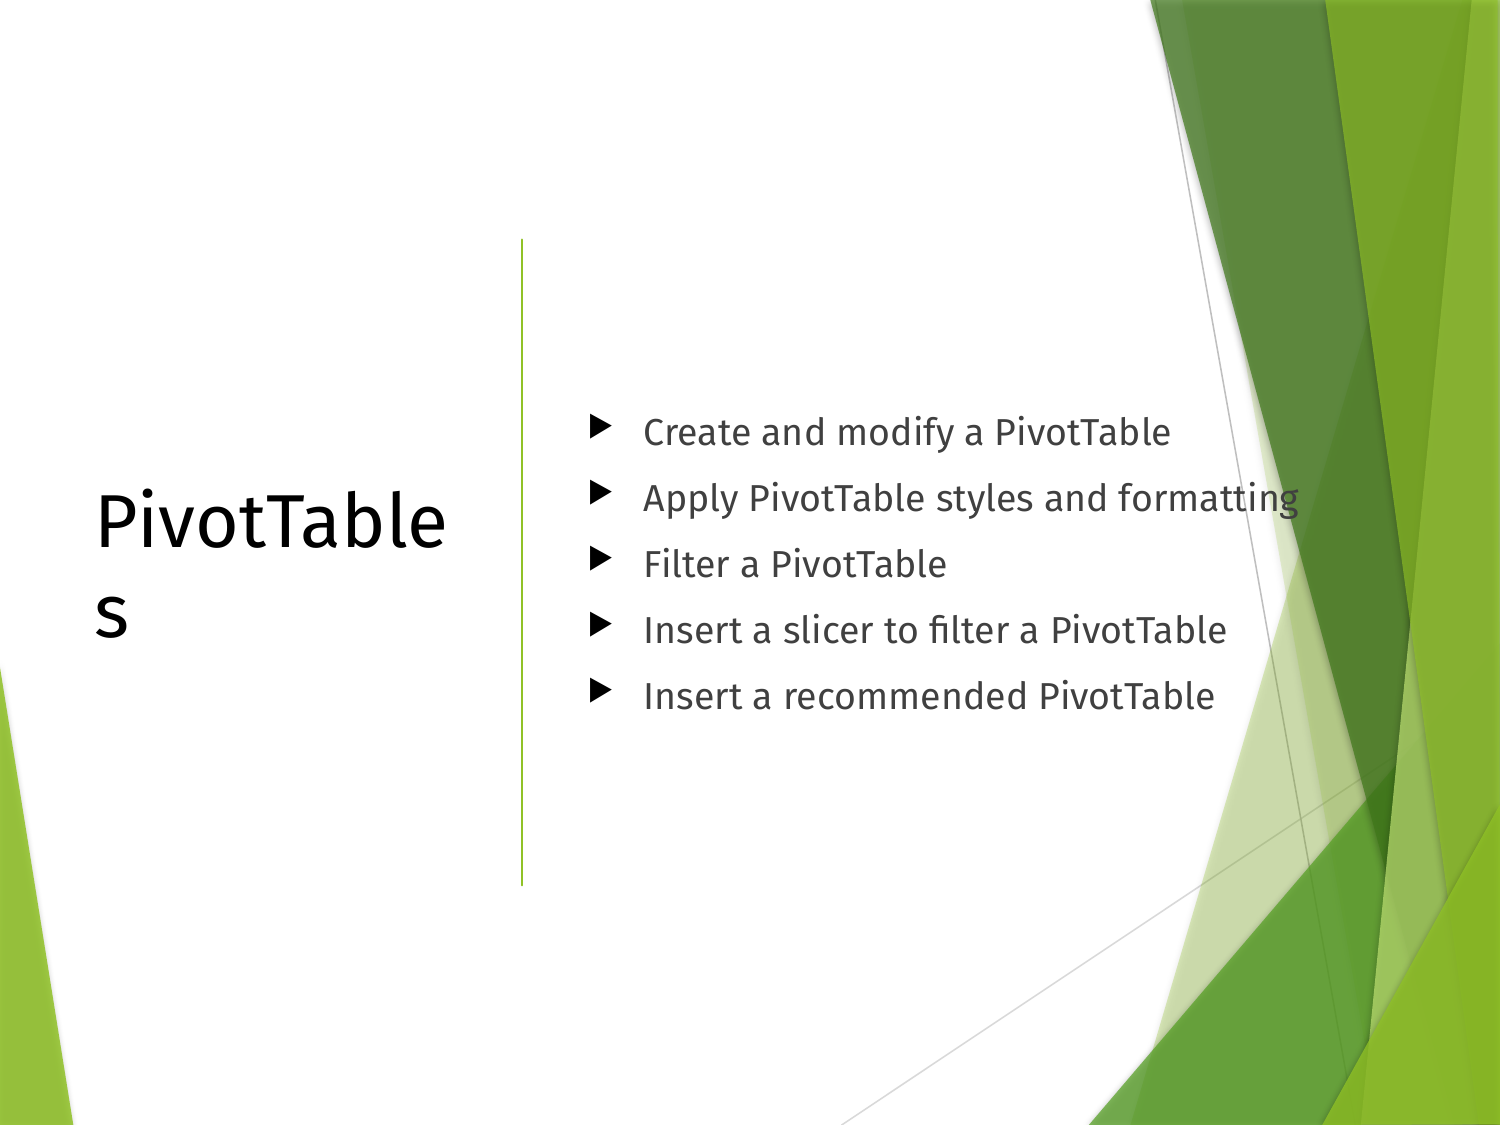

# PivotTables
Create and modify a PivotTable
Apply PivotTable styles and formatting
Filter a PivotTable
Insert a slicer to filter a PivotTable
Insert a recommended PivotTable